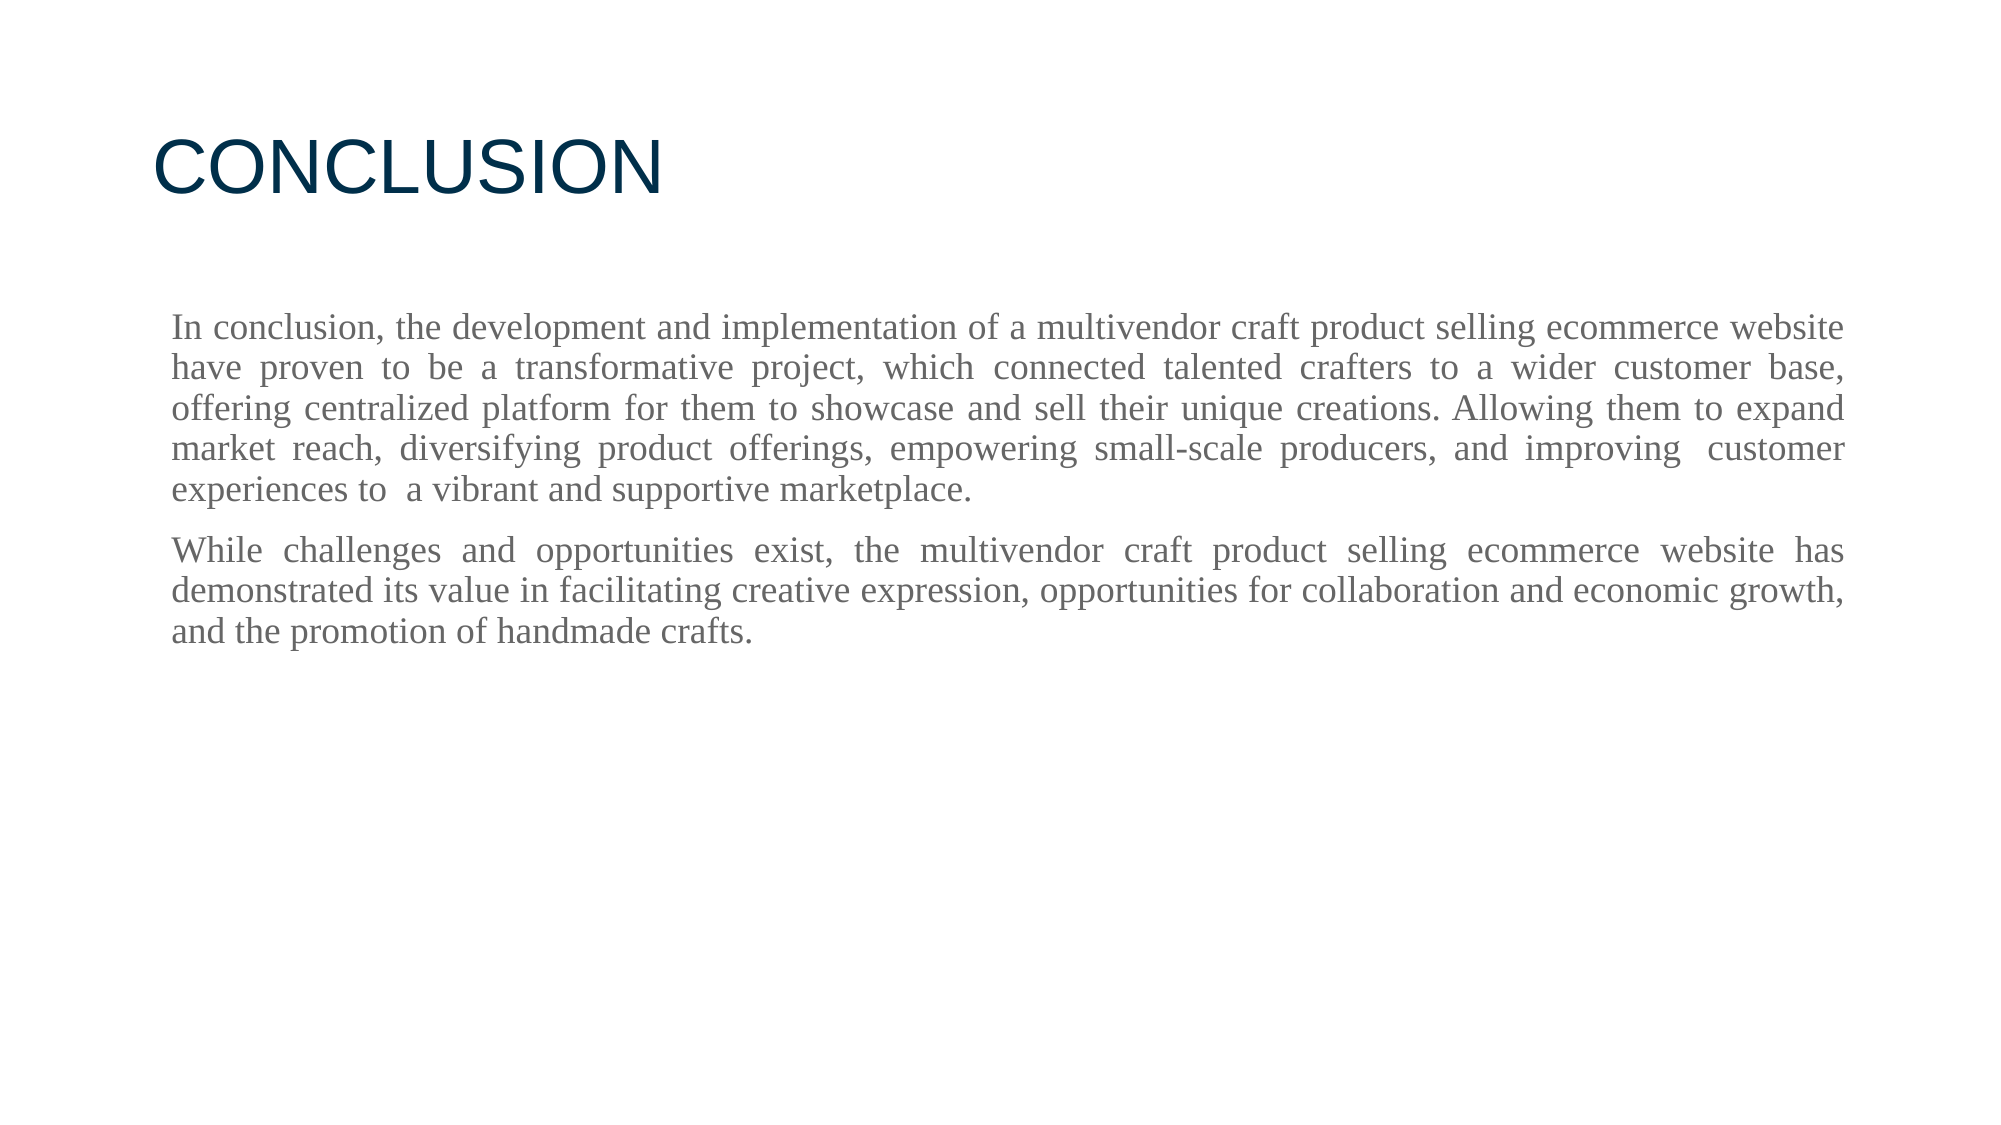

# CONCLUSION
In conclusion, the development and implementation of a multivendor craft product selling ecommerce website have proven to be a transformative project, which  connected talented crafters to a wider customer base, offering centralized platform for them to showcase and sell their unique creations. Allowing them to expand market reach, diversifying product offerings, empowering small-scale producers, and improving  customer experiences to  a vibrant and supportive marketplace.
While challenges and opportunities exist, the multivendor craft product selling ecommerce website has demonstrated its value in facilitating creative expression, opportunities for collaboration and economic growth, and the promotion of handmade crafts.